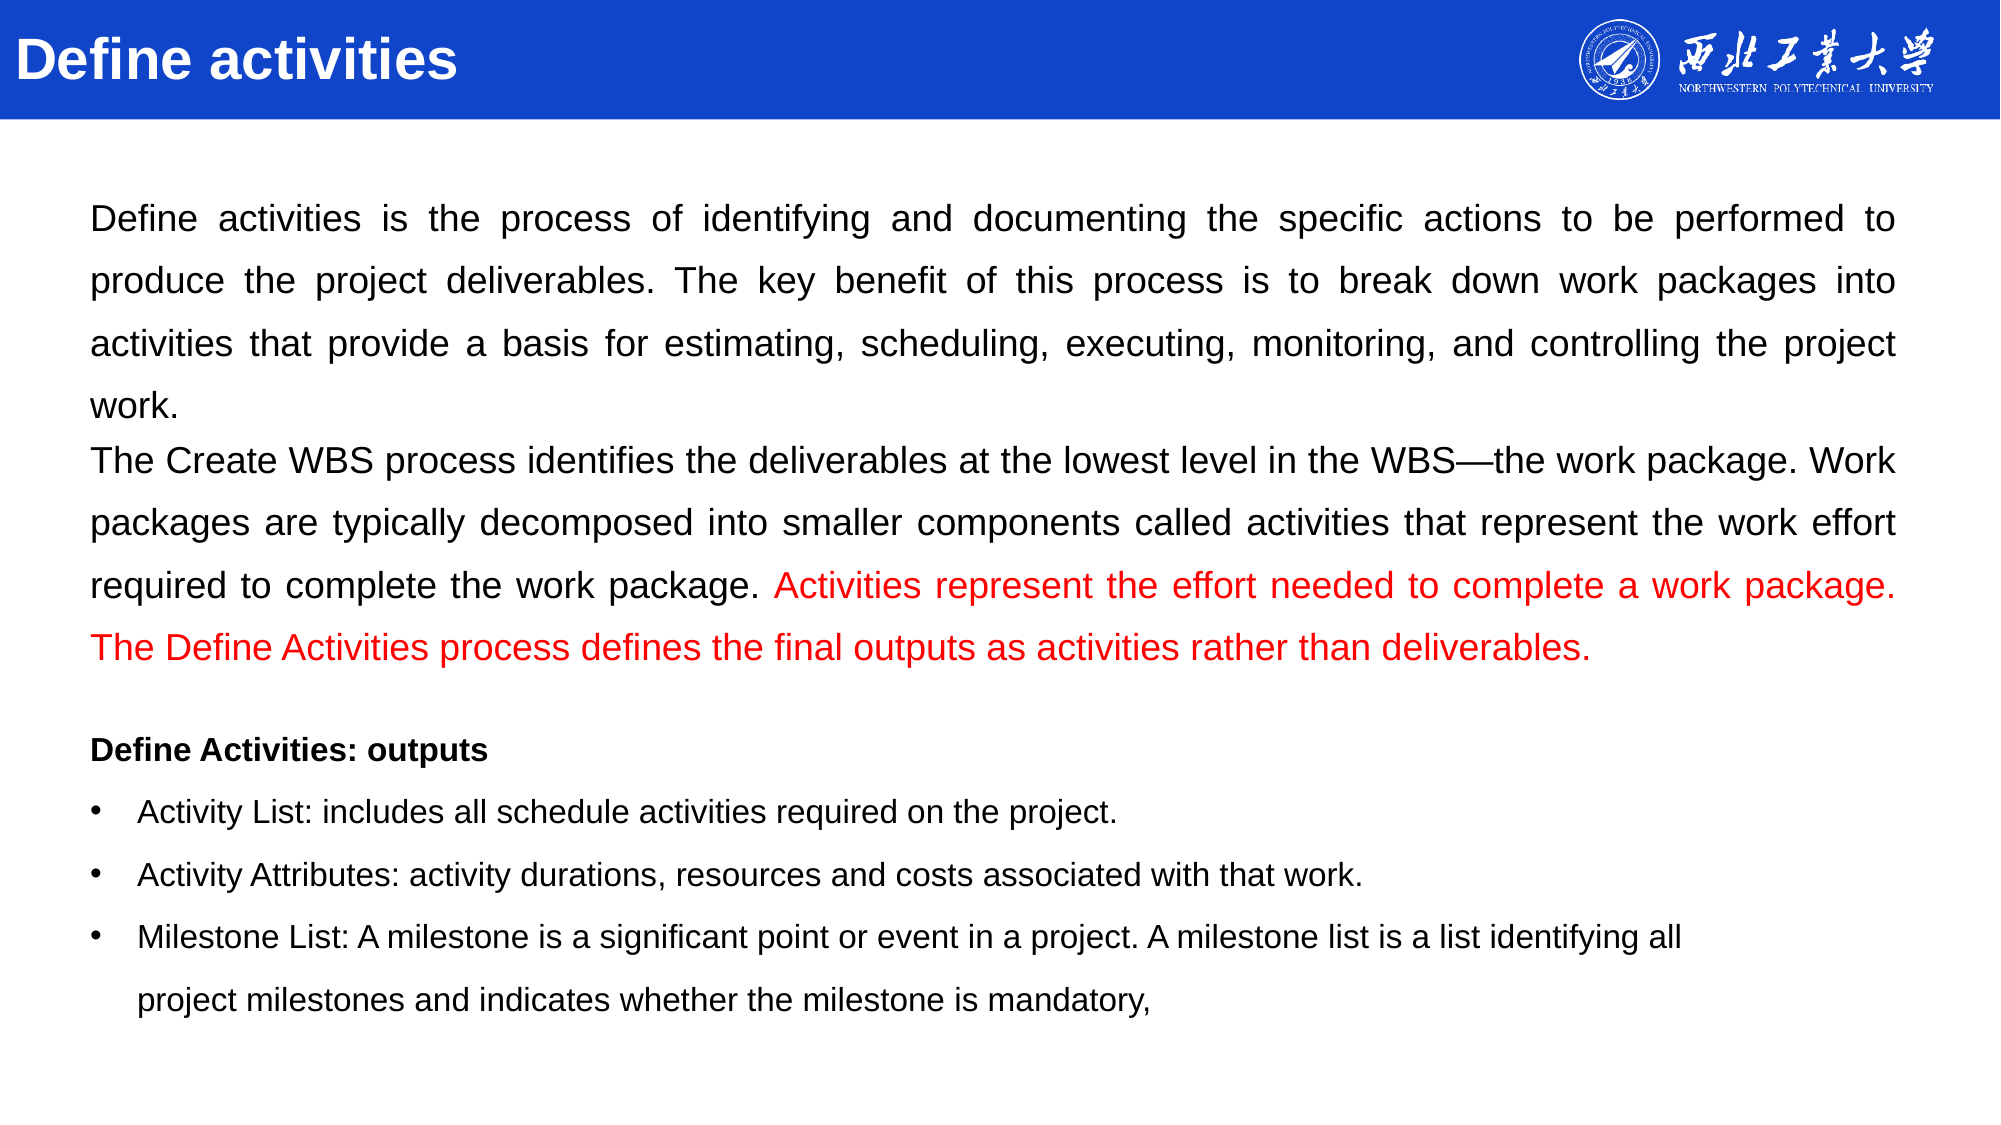

# Define activities
Define activities is the process of identifying and documenting the specific actions to be performed to produce the project deliverables. The key benefit of this process is to break down work packages into activities that provide a basis for estimating, scheduling, executing, monitoring, and controlling the project work.
The Create WBS process identifies the deliverables at the lowest level in the WBS—the work package. Work packages are typically decomposed into smaller components called activities that represent the work effort required to complete the work package. Activities represent the effort needed to complete a work package. The Define Activities process defines the final outputs as activities rather than deliverables.
Define Activities: outputs
Activity List: includes all schedule activities required on the project.
Activity Attributes: activity durations, resources and costs associated with that work.
Milestone List: A milestone is a significant point or event in a project. A milestone list is a list identifying all project milestones and indicates whether the milestone is mandatory,